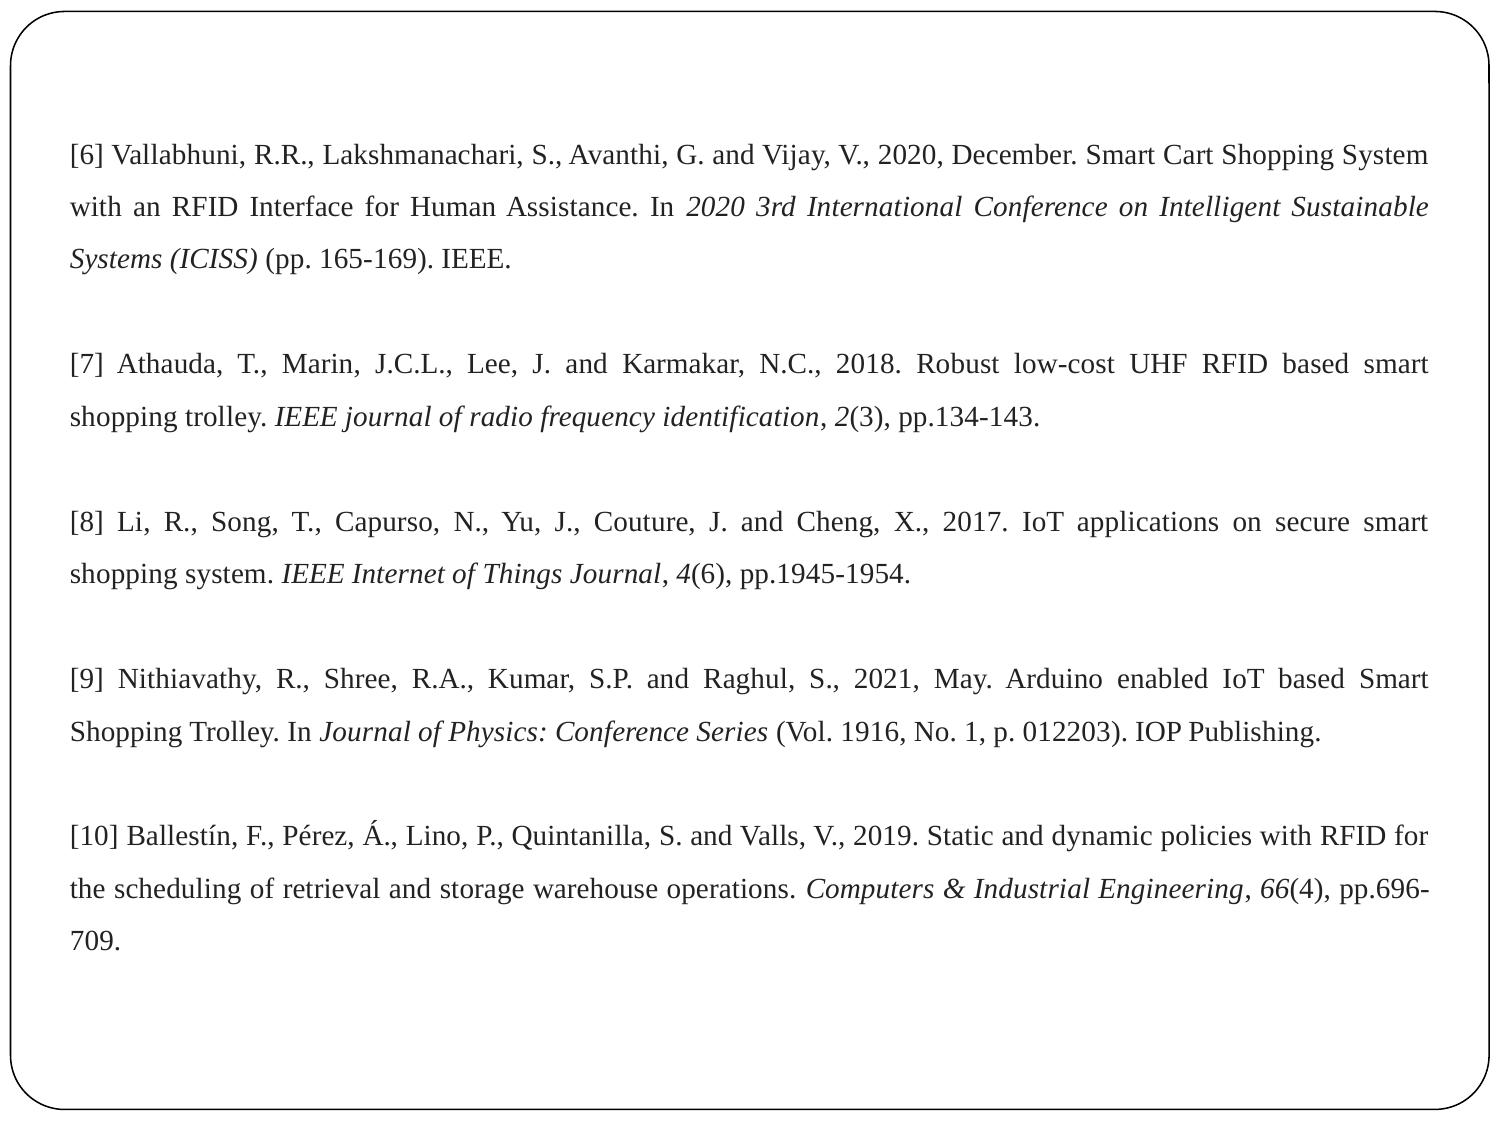

[6] Vallabhuni, R.R., Lakshmanachari, S., Avanthi, G. and Vijay, V., 2020, December. Smart Cart Shopping System with an RFID Interface for Human Assistance. In 2020 3rd International Conference on Intelligent Sustainable Systems (ICISS) (pp. 165-169). IEEE.

[7] Athauda, T., Marin, J.C.L., Lee, J. and Karmakar, N.C., 2018. Robust low-cost UHF RFID based smart shopping trolley. IEEE journal of radio frequency identification, 2(3), pp.134-143.

[8] Li, R., Song, T., Capurso, N., Yu, J., Couture, J. and Cheng, X., 2017. IoT applications on secure smart shopping system. IEEE Internet of Things Journal, 4(6), pp.1945-1954.

[9] Nithiavathy, R., Shree, R.A., Kumar, S.P. and Raghul, S., 2021, May. Arduino enabled IoT based Smart Shopping Trolley. In Journal of Physics: Conference Series (Vol. 1916, No. 1, p. 012203). IOP Publishing.

[10] Ballestín, F., Pérez, Á., Lino, P., Quintanilla, S. and Valls, V., 2019. Static and dynamic policies with RFID for the scheduling of retrieval and storage warehouse operations. Computers & Industrial Engineering, 66(4), pp.696-709.

1